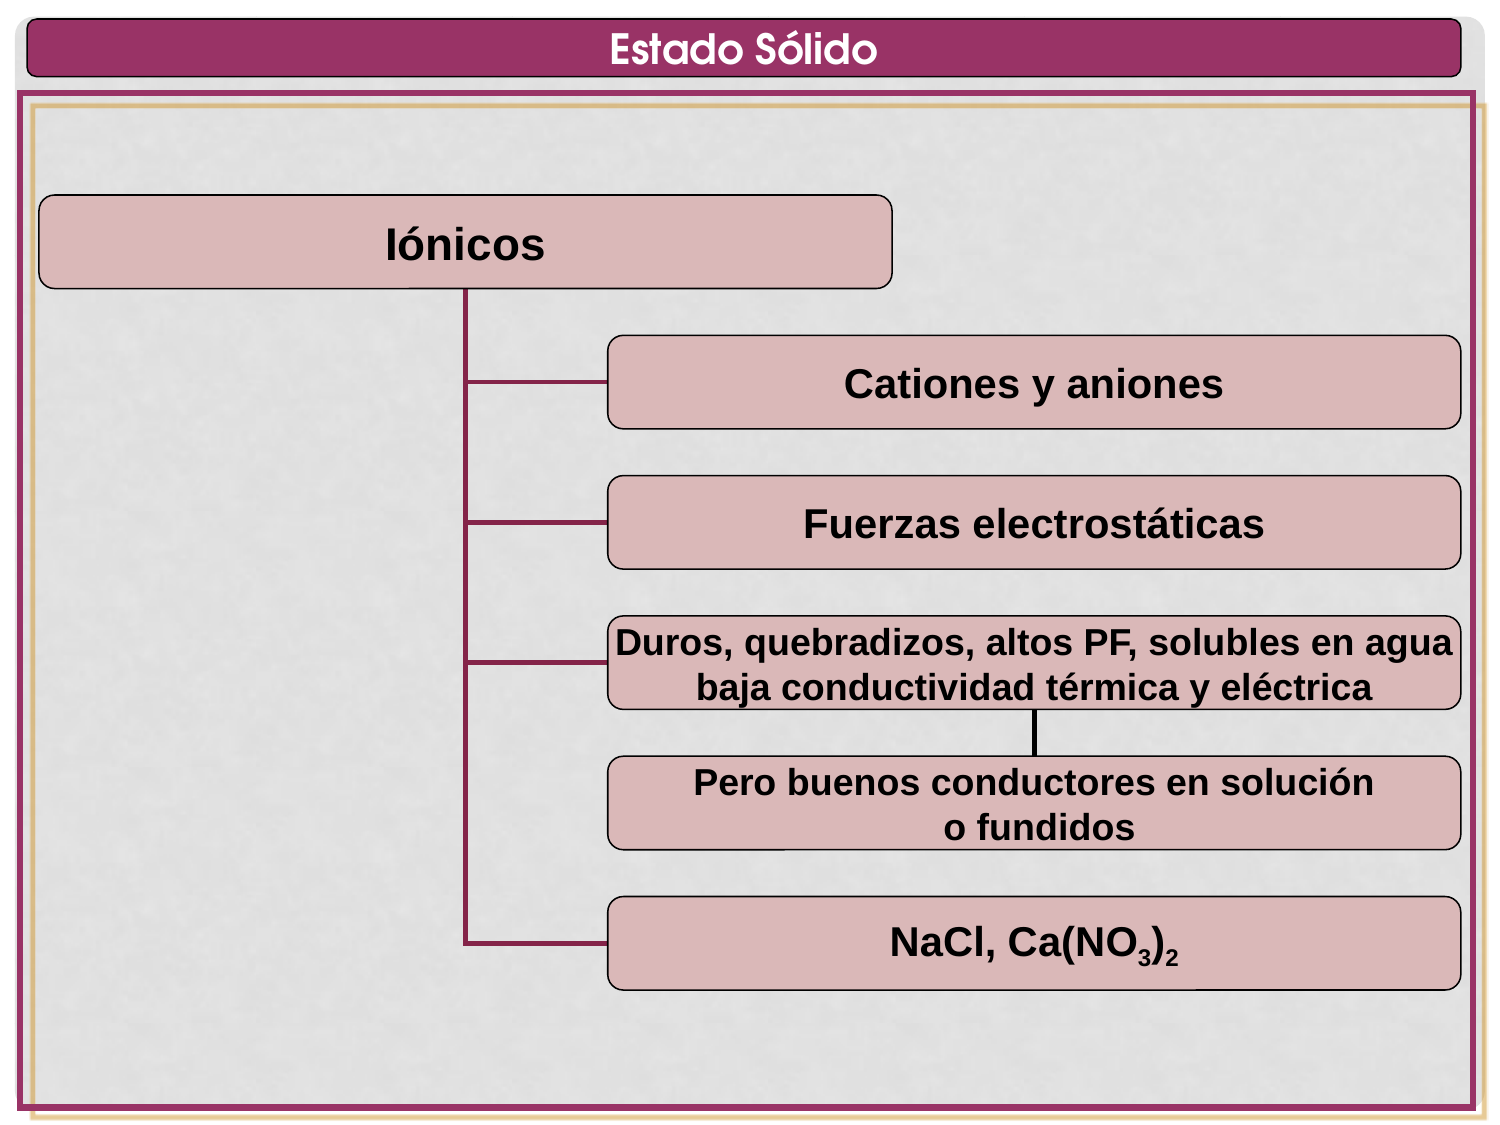

Estado Sólido

Iónicos
Cationes y aniones
Fuerzas electrostáticas
Duros, quebradizos, altos PF, solubles en agua
baja conductividad térmica y eléctrica
Pero buenos conductores en solución
 o fundidos
NaCl, Ca(NO3)2